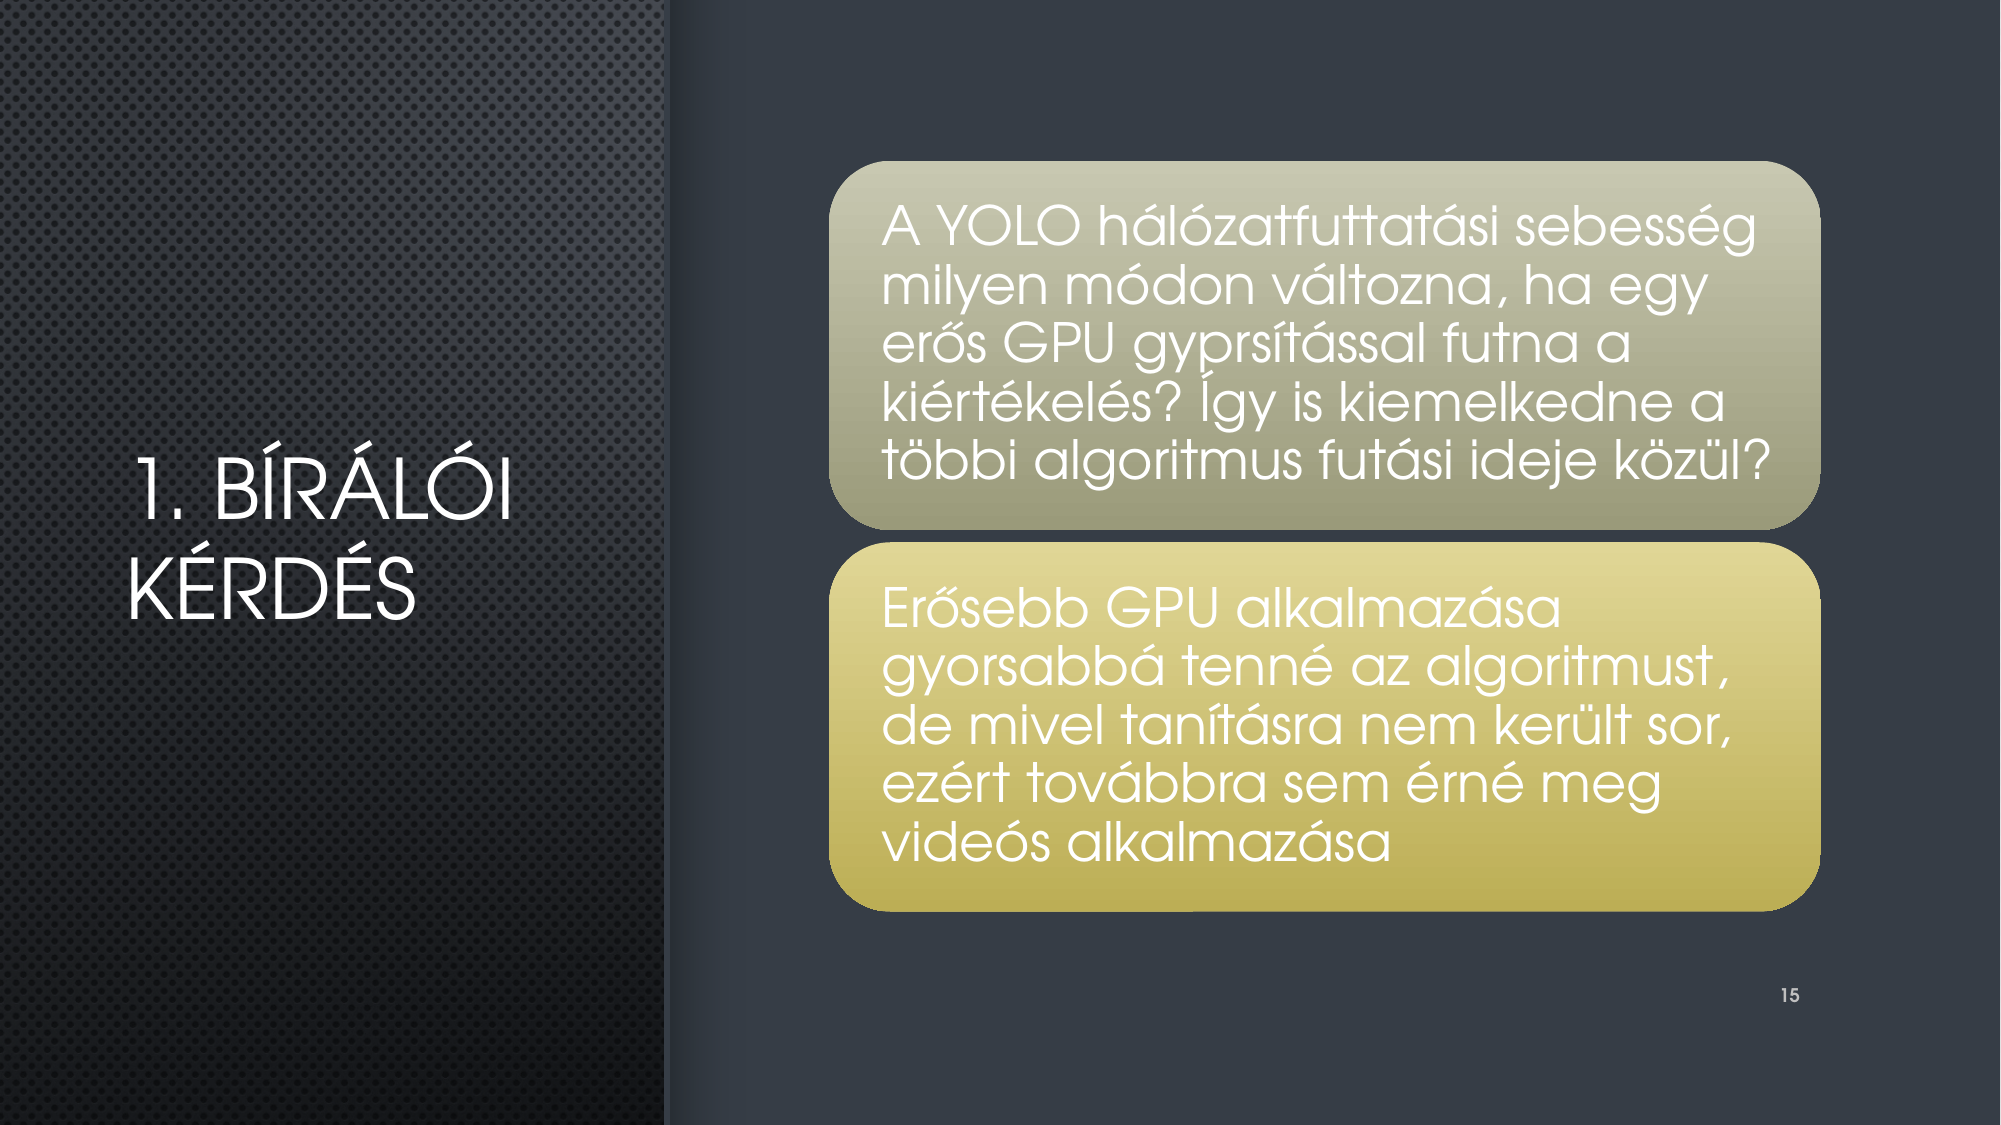

A YOLO hálózatfuttatási sebesség milyen módon változna, ha egy erős GPU gyprsítással futna a kiértékelés? Így is kiemelkedne a többi algoritmus futási ideje közül?
Erősebb GPU alkalmazása gyorsabbá tenné az algoritmust, de mivel tanításra nem került sor, ezért továbbra sem érné meg videós alkalmazása
# 1. Bírálói kérdés

15